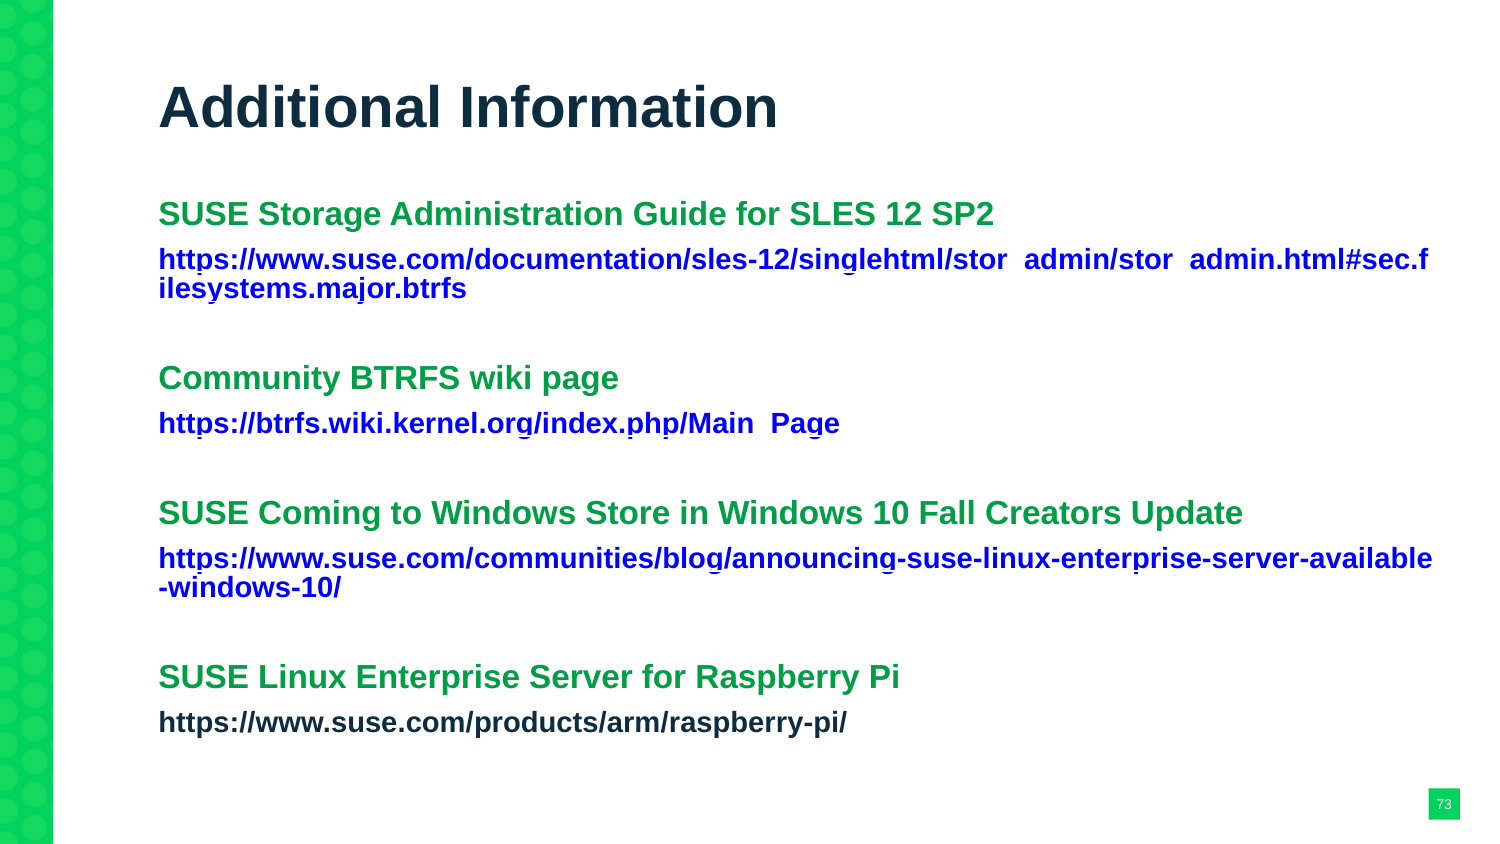

Additional Information
SUSE Storage Administration Guide for SLES 12 SP2
https://www.suse.com/documentation/sles-12/singlehtml/stor_admin/stor_admin.html#sec.filesystems.major.btrfs

Community BTRFS wiki page
https://btrfs.wiki.kernel.org/index.php/Main_Page

SUSE Coming to Windows Store in Windows 10 Fall Creators Update
https://www.suse.com/communities/blog/announcing-suse-linux-enterprise-server-available-windows-10/

SUSE Linux Enterprise Server for Raspberry Pi
https://www.suse.com/products/arm/raspberry-pi/
73